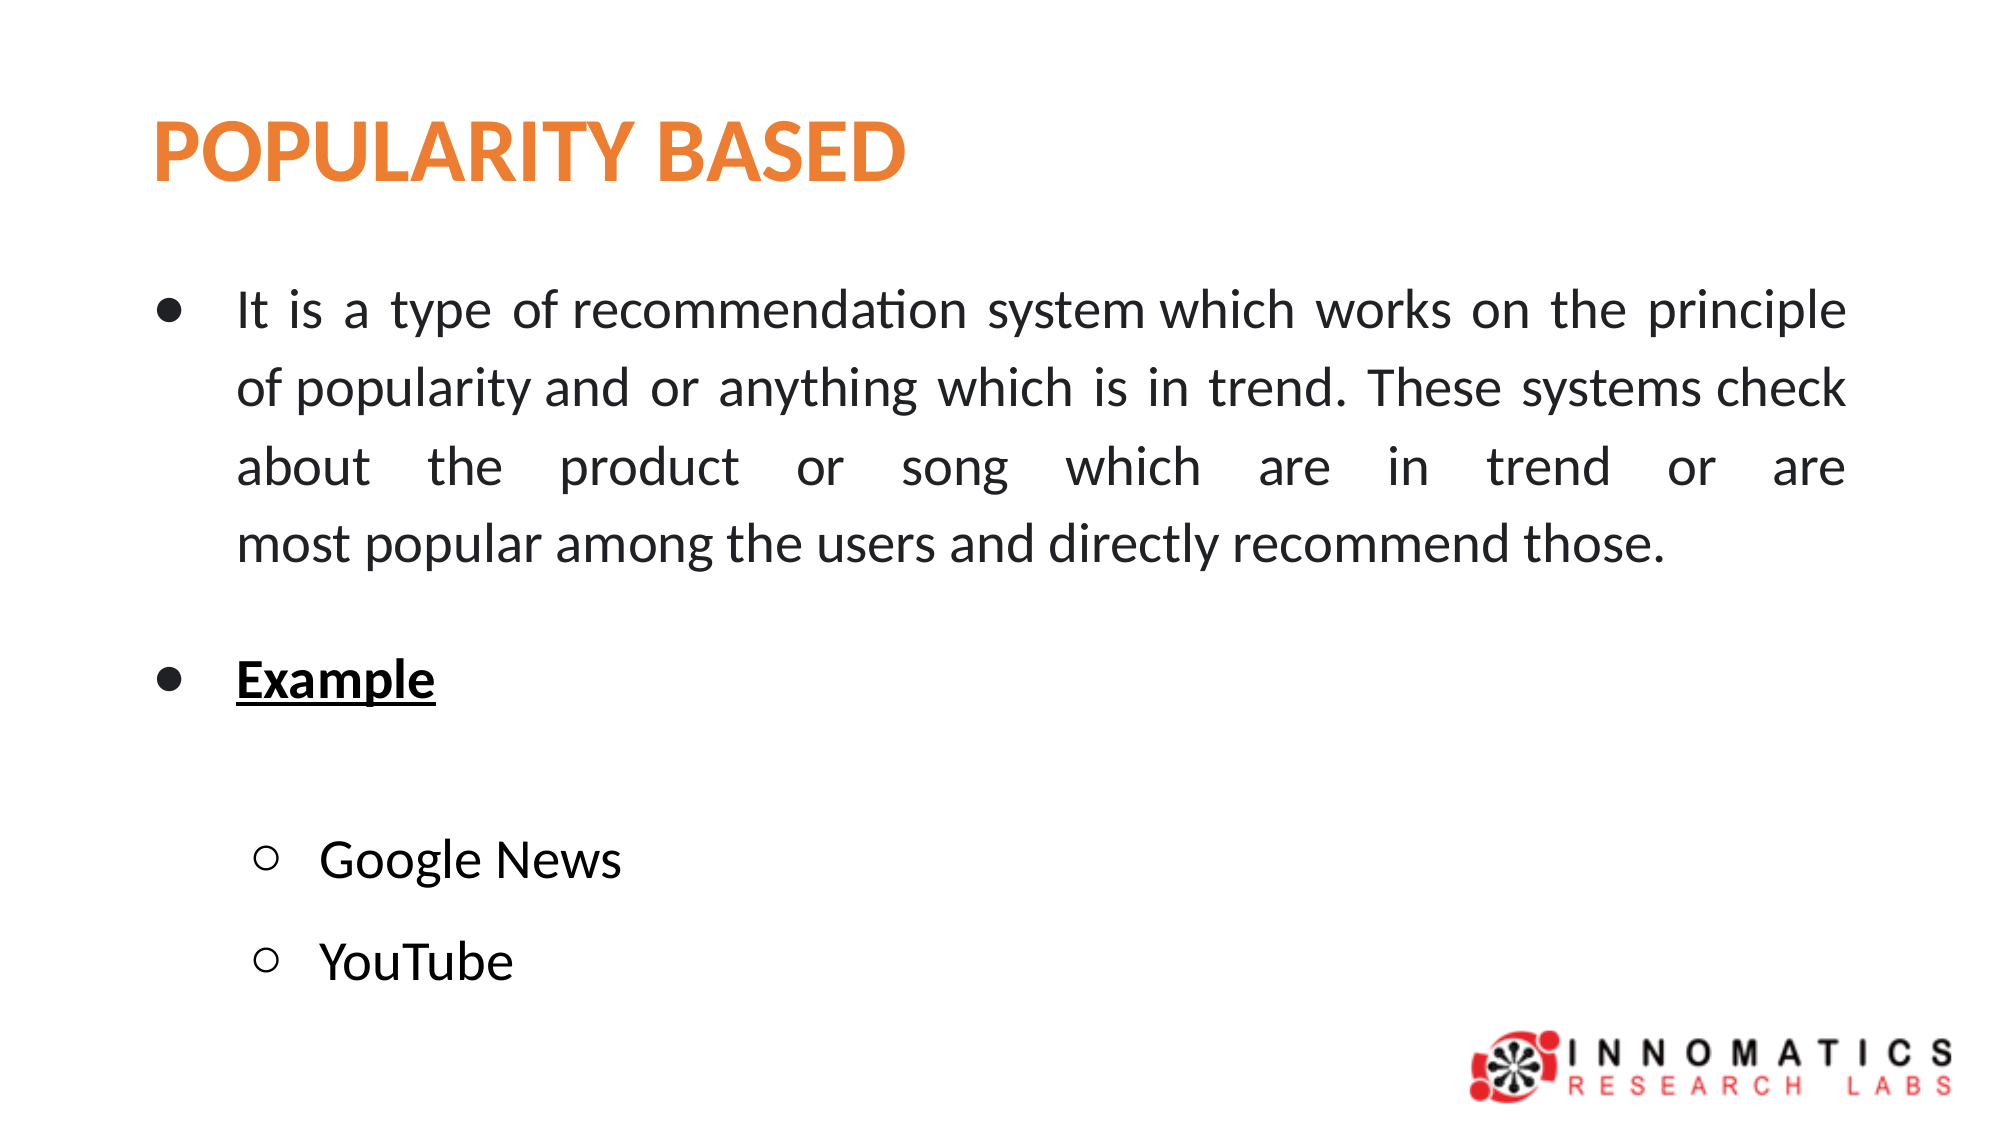

# POPULARITY BASED
It is a type of recommendation system which works on the principle of popularity and or anything which is in trend. These systems check about the product or song which are in trend or are most popular among the users and directly recommend those.

Example

Google News
YouTube